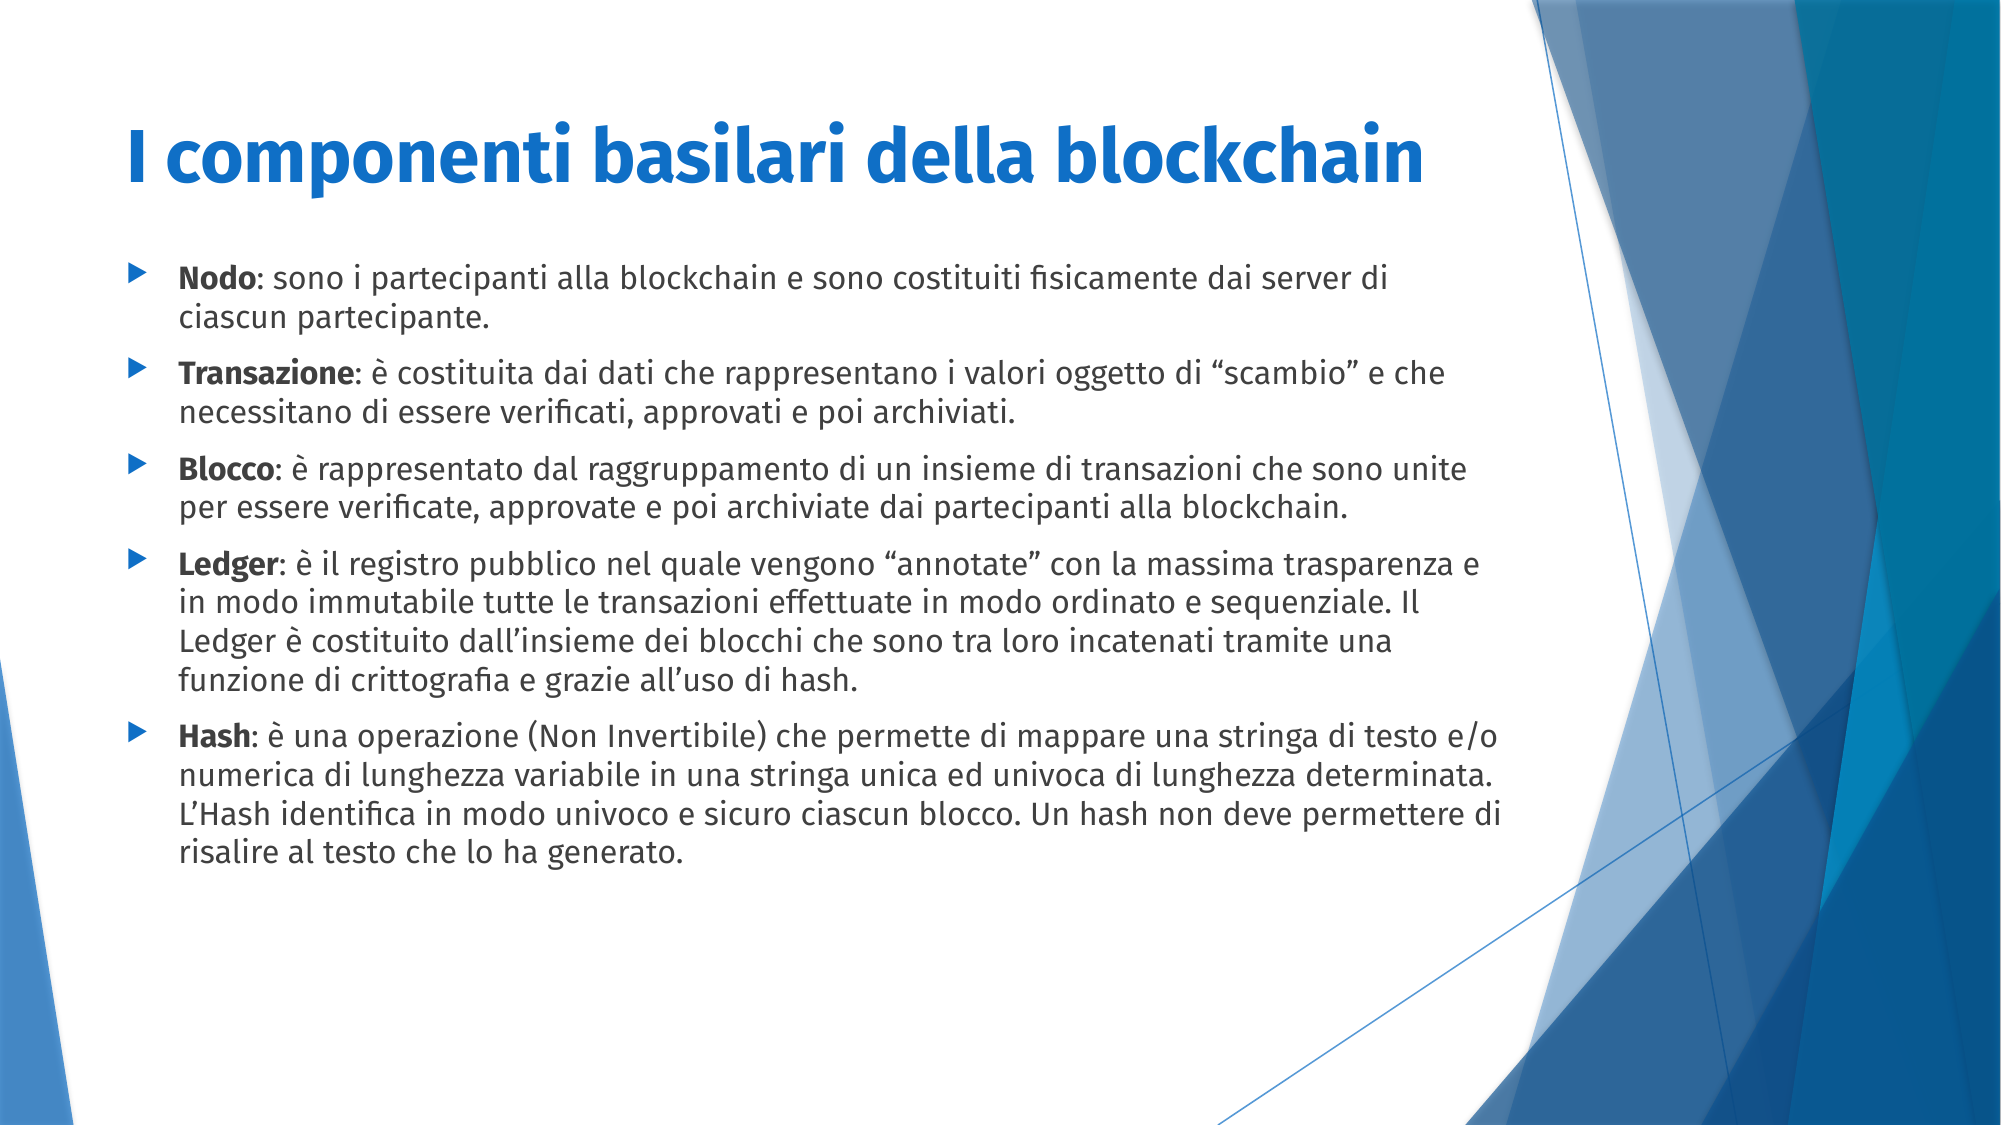

# I componenti basilari della blockchain
Nodo: sono i partecipanti alla blockchain e sono costituiti fisicamente dai server di ciascun partecipante.
Transazione: è costituita dai dati che rappresentano i valori oggetto di “scambio” e che necessitano di essere verificati, approvati e poi archiviati.
Blocco: è rappresentato dal raggruppamento di un insieme di transazioni che sono unite per essere verificate, approvate e poi archiviate dai partecipanti alla blockchain.
Ledger: è il registro pubblico nel quale vengono “annotate” con la massima trasparenza e in modo immutabile tutte le transazioni effettuate in modo ordinato e sequenziale. Il Ledger è costituito dall’insieme dei blocchi che sono tra loro incatenati tramite una funzione di crittografia e grazie all’uso di hash.
Hash: è una operazione (Non Invertibile) che permette di mappare una stringa di testo e/o numerica di lunghezza variabile in una stringa unica ed univoca di lunghezza determinata. L’Hash identifica in modo univoco e sicuro ciascun blocco. Un hash non deve permettere di risalire al testo che lo ha generato.